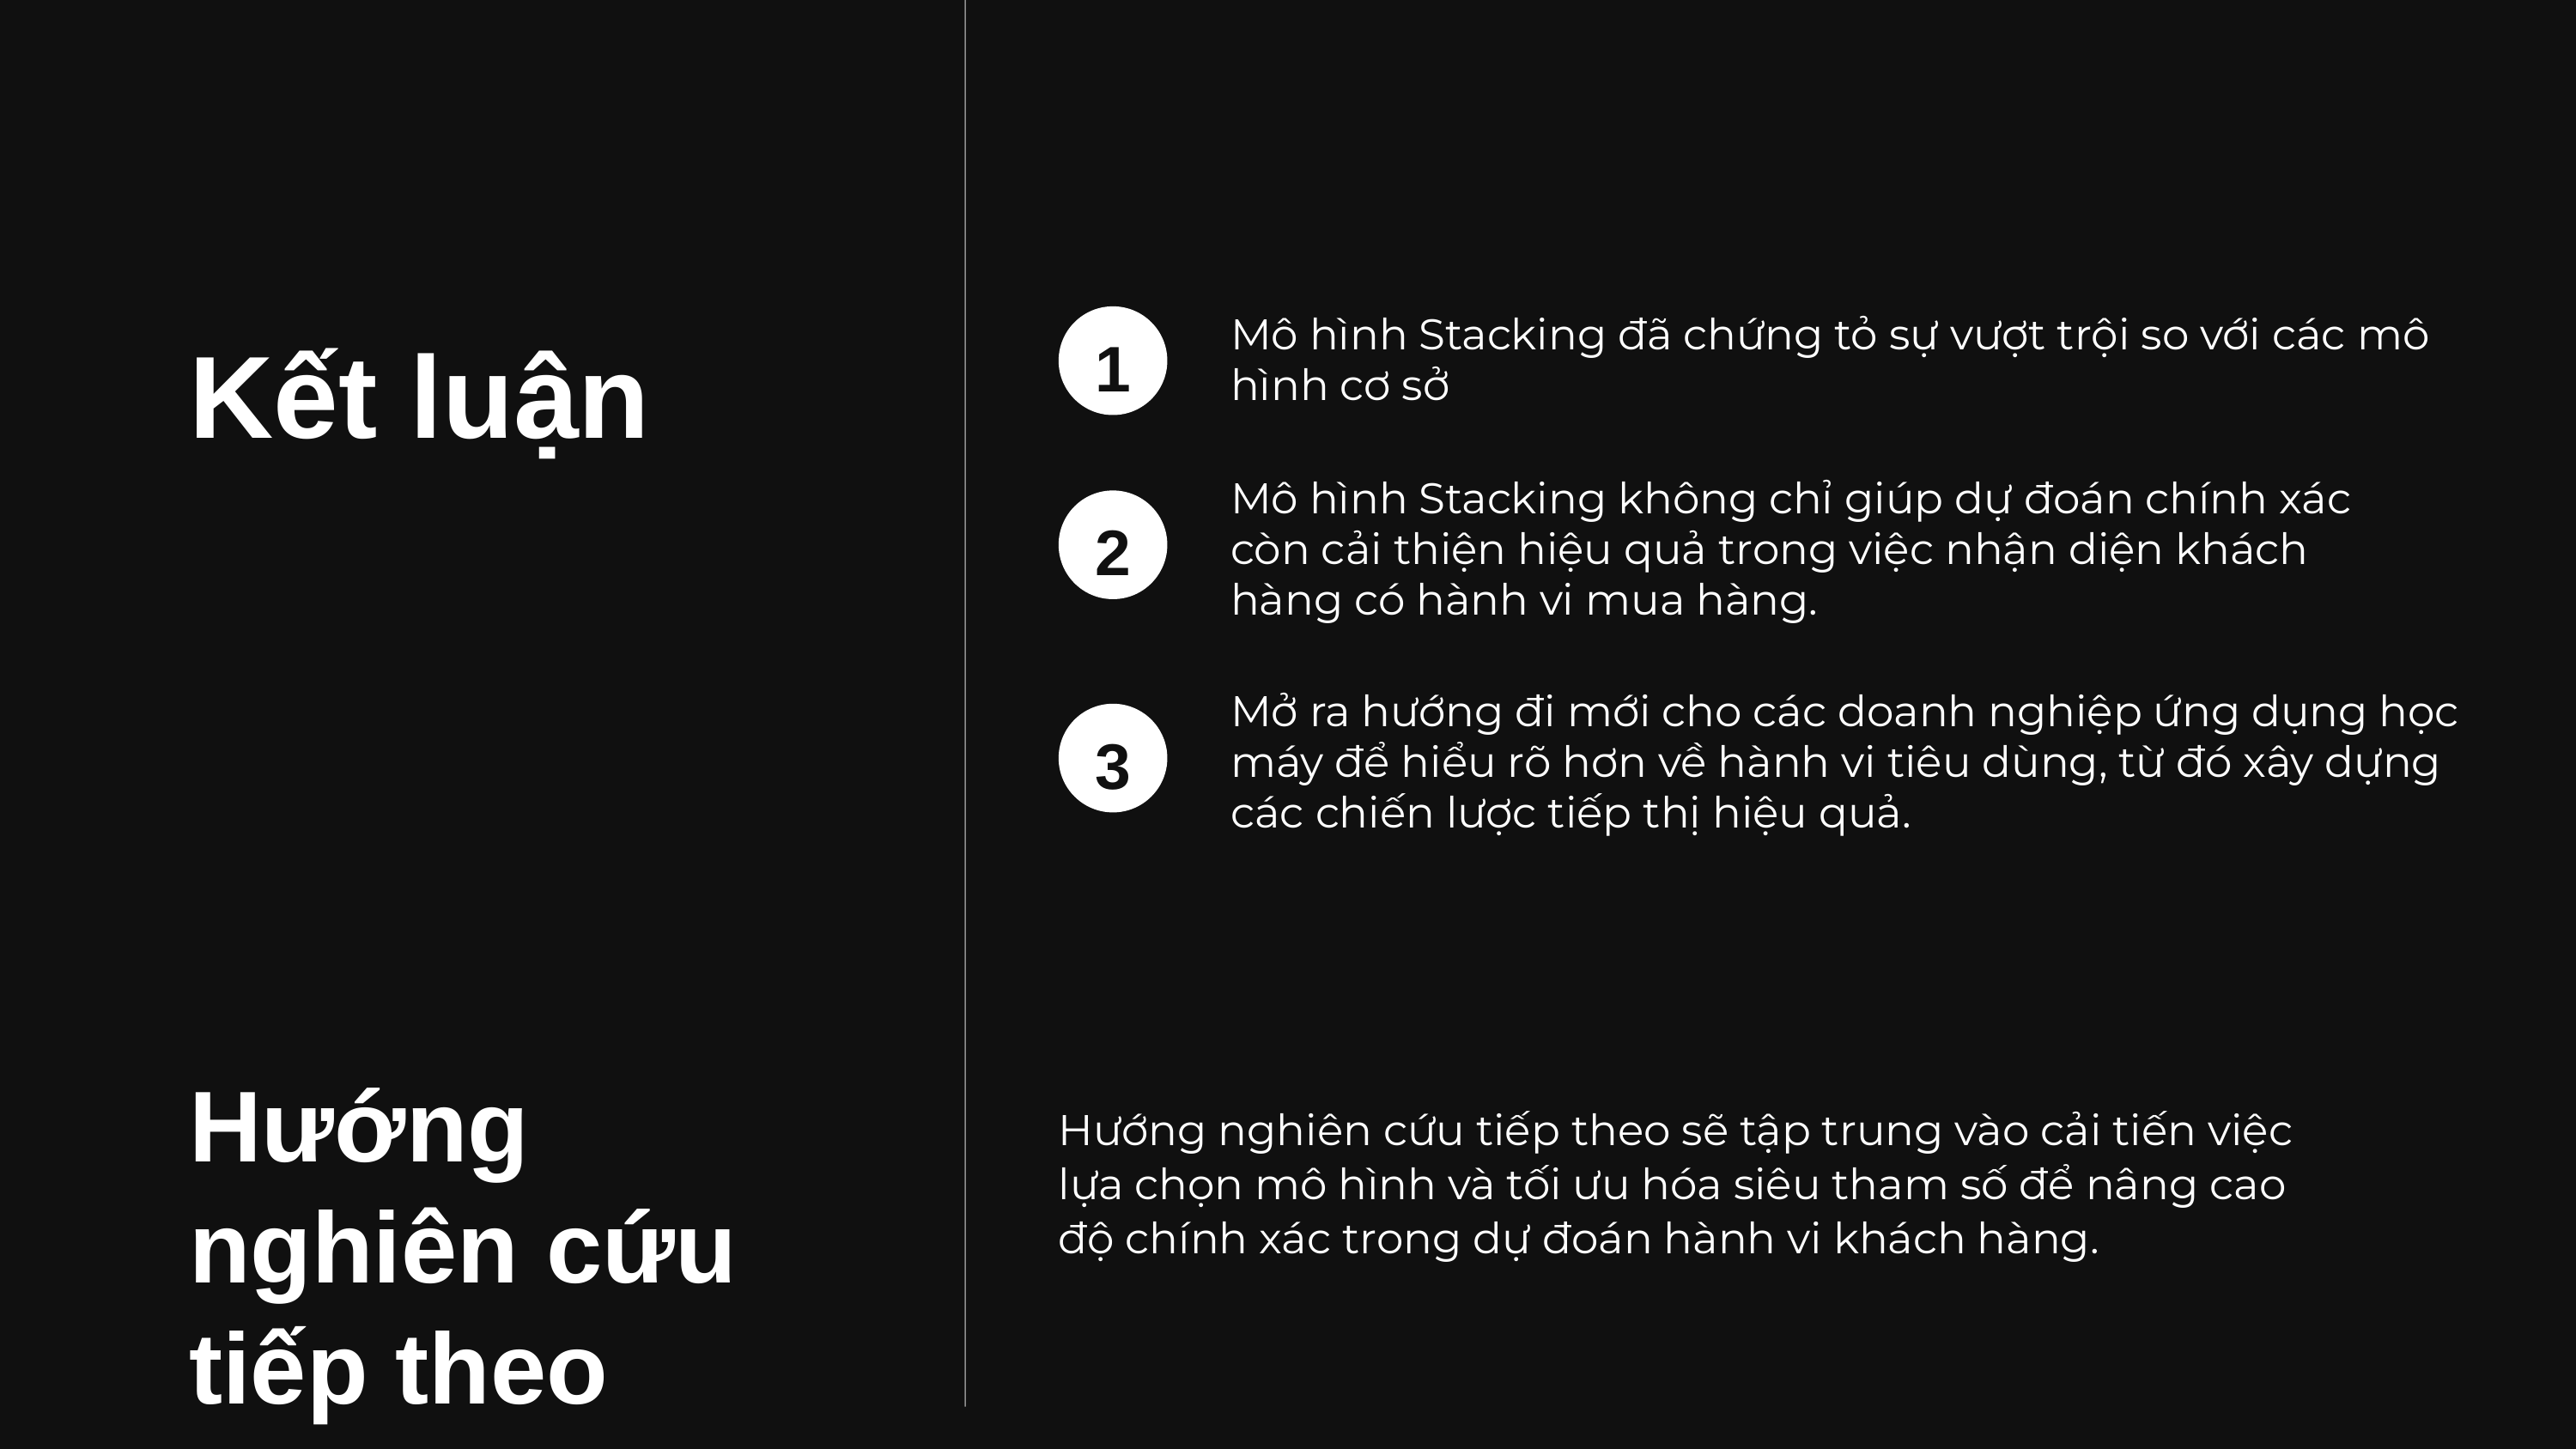

1

Mô hình Stacking đã chứng tỏ sự vượt trội so với các mô hình cơ sở
Kết luận
Mô hình Stacking không chỉ giúp dự đoán chính xác còn cải thiện hiệu quả trong việc nhận diện khách hàng có hành vi mua hàng.
2

Mở ra hướng đi mới cho các doanh nghiệp ứng dụng học máy để hiểu rõ hơn về hành vi tiêu dùng, từ đó xây dựng các chiến lược tiếp thị hiệu quả.
3

Hướng nghiên cứu tiếp theo
Hướng nghiên cứu tiếp theo sẽ tập trung vào cải tiến việc lựa chọn mô hình và tối ưu hóa siêu tham số để nâng cao độ chính xác trong dự đoán hành vi khách hàng.